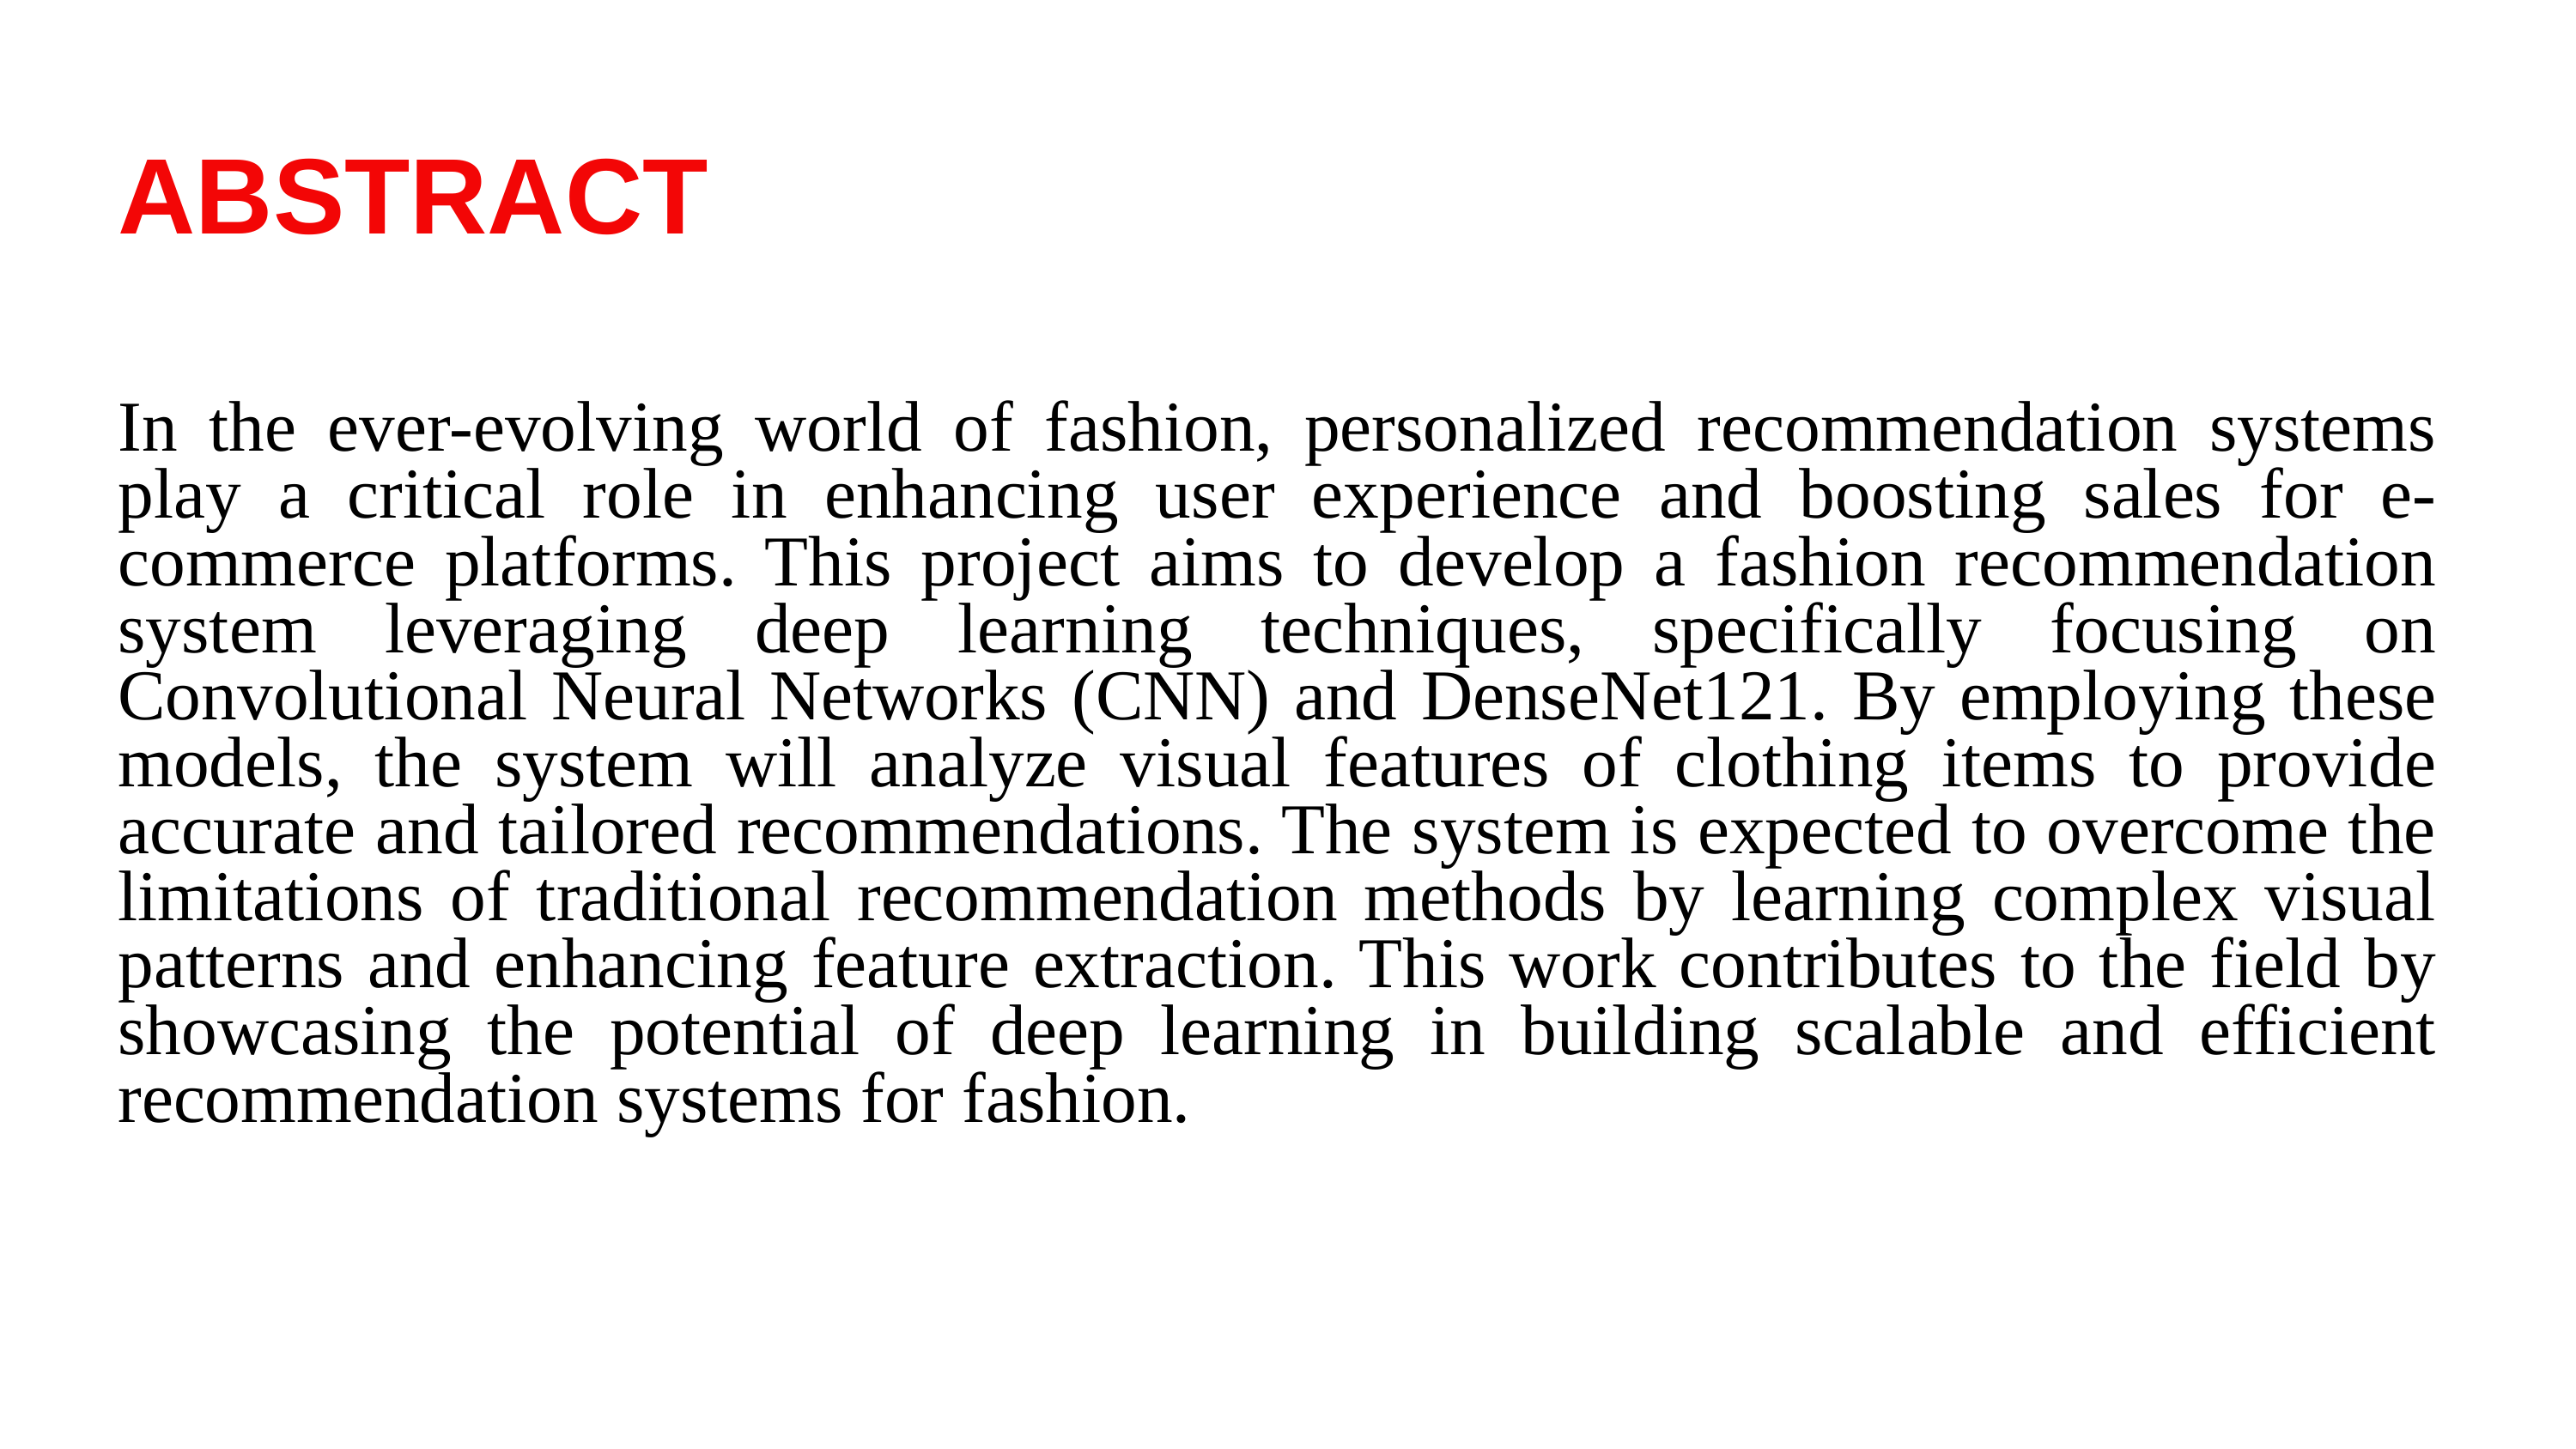

ABSTRACT
In the ever-evolving world of fashion, personalized recommendation systems play a critical role in enhancing user experience and boosting sales for e-commerce platforms. This project aims to develop a fashion recommendation system leveraging deep learning techniques, specifically focusing on Convolutional Neural Networks (CNN) and DenseNet121. By employing these models, the system will analyze visual features of clothing items to provide accurate and tailored recommendations. The system is expected to overcome the limitations of traditional recommendation methods by learning complex visual patterns and enhancing feature extraction. This work contributes to the field by showcasing the potential of deep learning in building scalable and efficient recommendation systems for fashion.